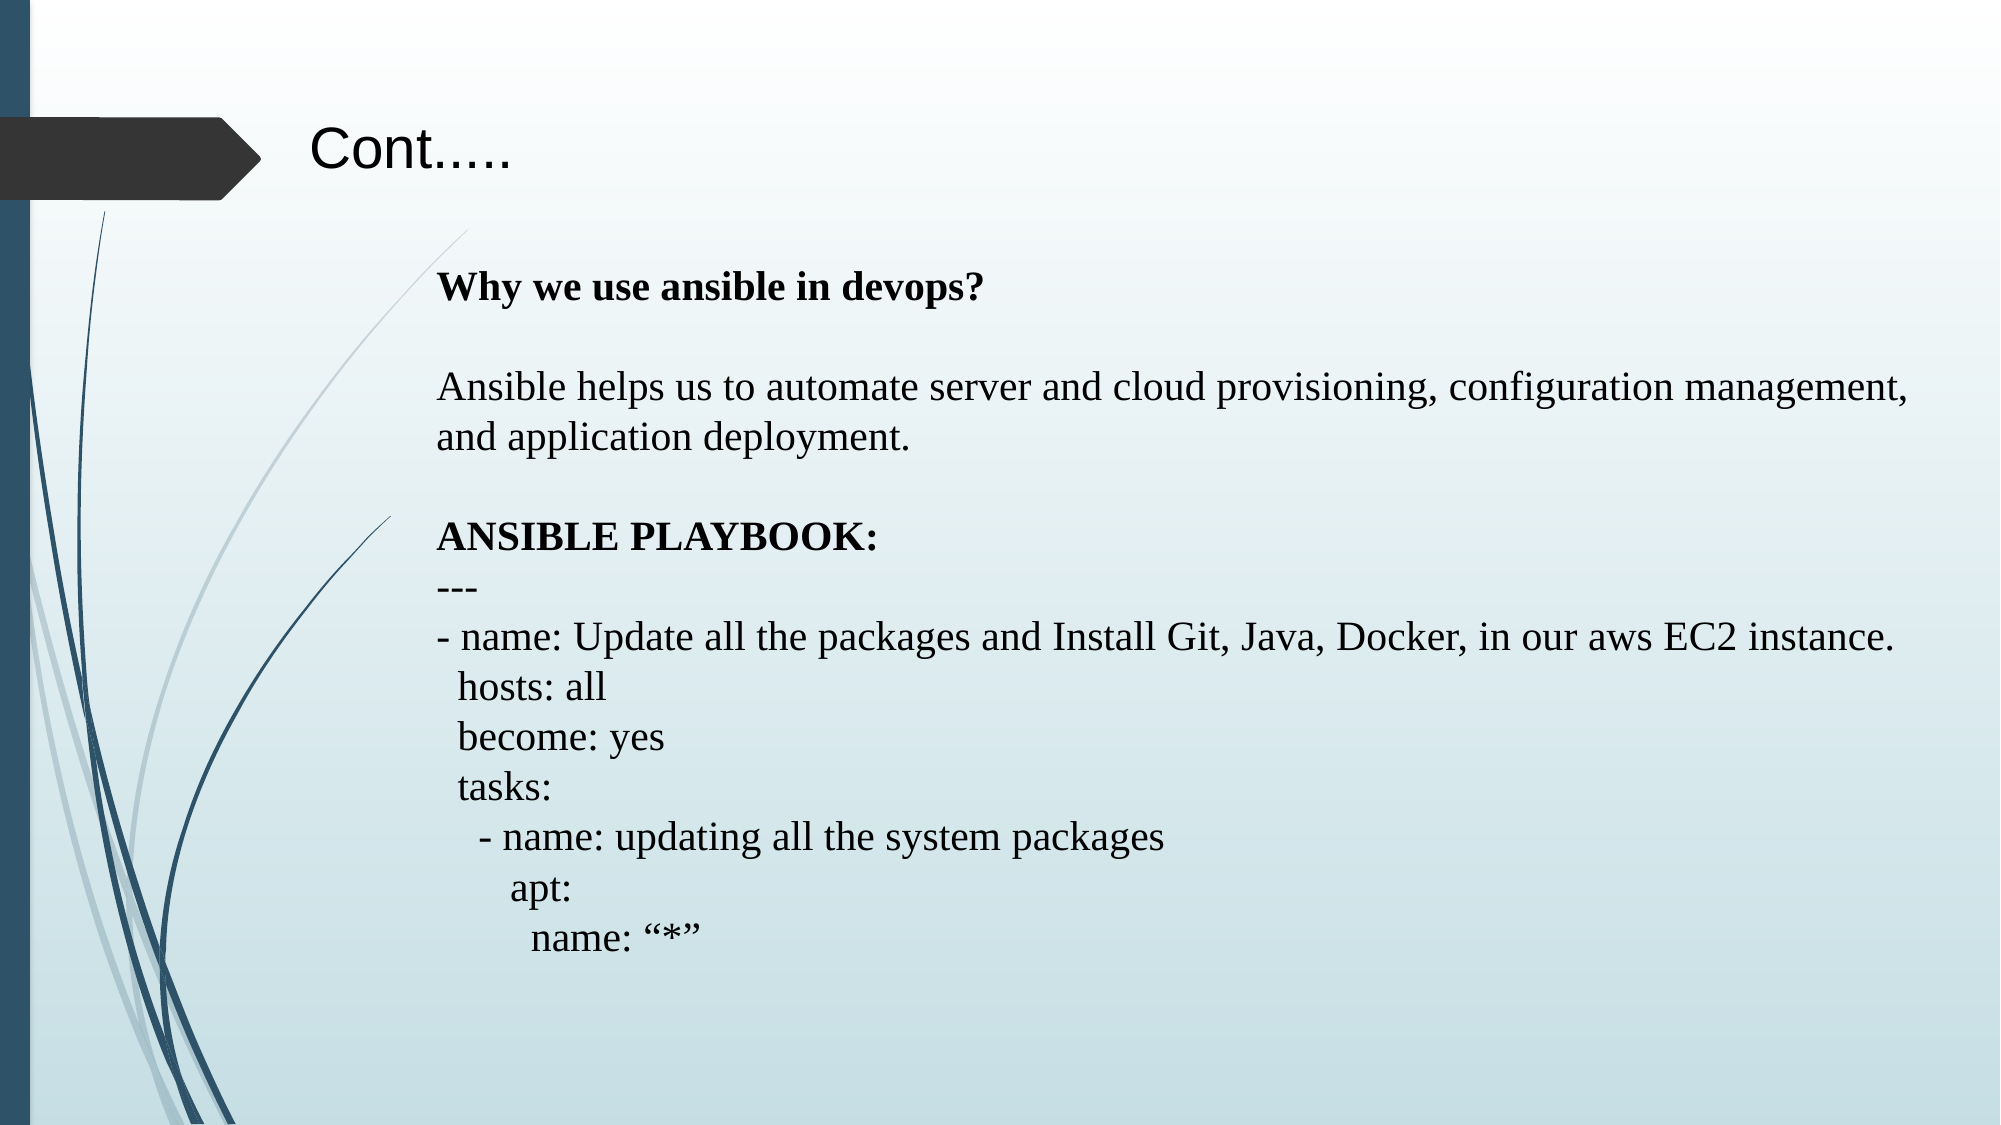

Cont.....
Why we use ansible in devops?

Ansible helps us to automate server and cloud provisioning, configuration management, and application deployment.

ANSIBLE PLAYBOOK:
---
- name: Update all the packages and Install Git, Java, Docker, in our aws EC2 instance.
  hosts: all
  become: yes
  tasks:
    - name: updating all the system packages
       apt:
         name: “*”